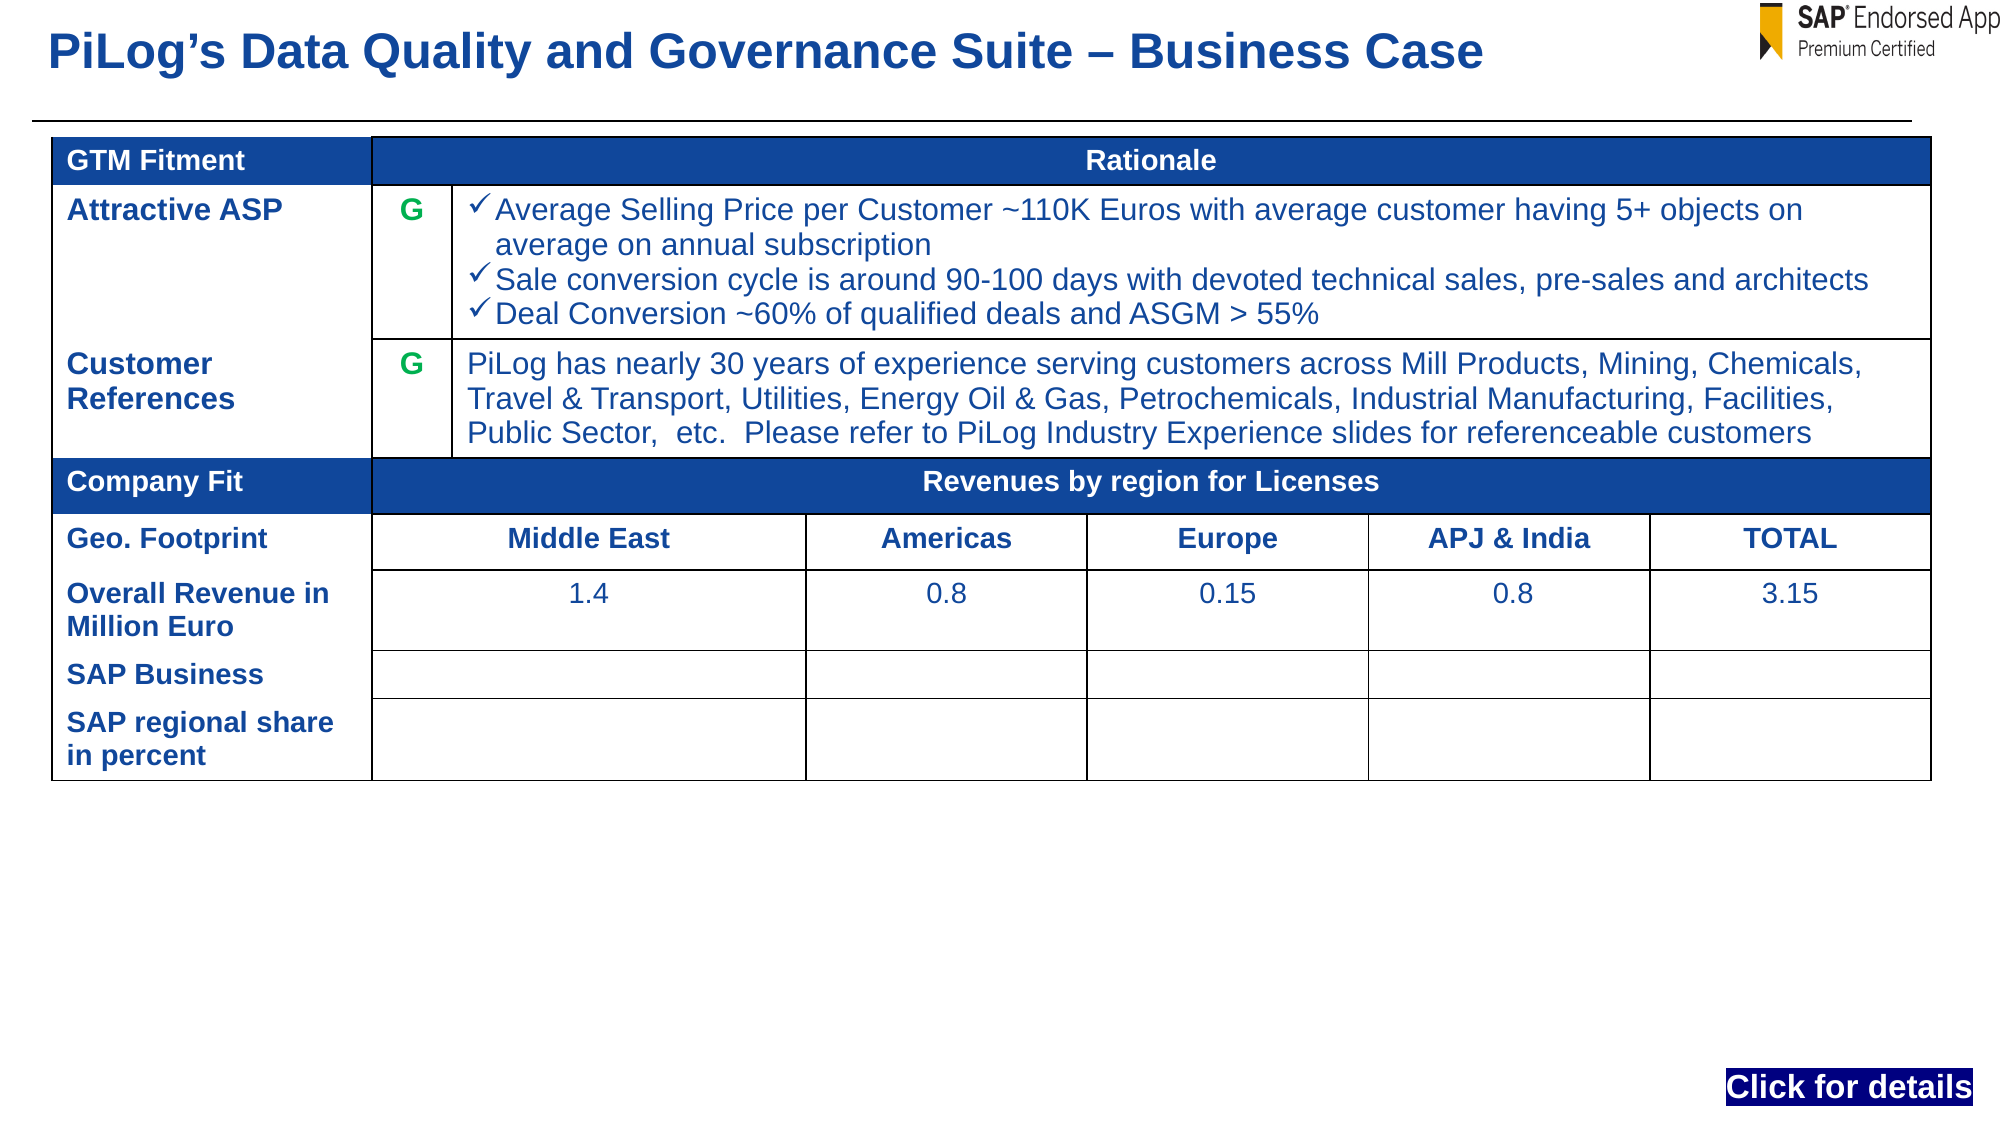

# PiLog’s Data Quality and Governance Suite – Business Case
| GTM Fitment | Rationale |  |  |  |  |  |
| --- | --- | --- | --- | --- | --- | --- |
| Attractive ASP | G | Average Selling Price per Customer ~110K Euros with average customer having 5+ objects on average on annual subscription Sale conversion cycle is around 90-100 days with devoted technical sales, pre-sales and architects Deal Conversion ~60% of qualified deals and ASGM > 55% |  |  |  |  |
| Customer References | G | PiLog has nearly 30 years of experience serving customers across Mill Products, Mining, Chemicals, Travel & Transport, Utilities, Energy Oil & Gas, Petrochemicals, Industrial Manufacturing, Facilities, Public Sector, etc. Please refer to PiLog Industry Experience slides for referenceable customers |  |  |  |  |
| Company Fit | Revenues by region for Licenses |  |  |  |  |  |
| Geo. Footprint | Middle East |  | Americas | Europe | APJ & India | TOTAL |
| Overall Revenue in Million Euro | 1.4 |  | 0.8 | 0.15 | 0.8 | 3.15 |
| SAP Business |  |  |  |  |  |  |
| SAP regional share in percent |  |  |  |  |  |  |
Click for details